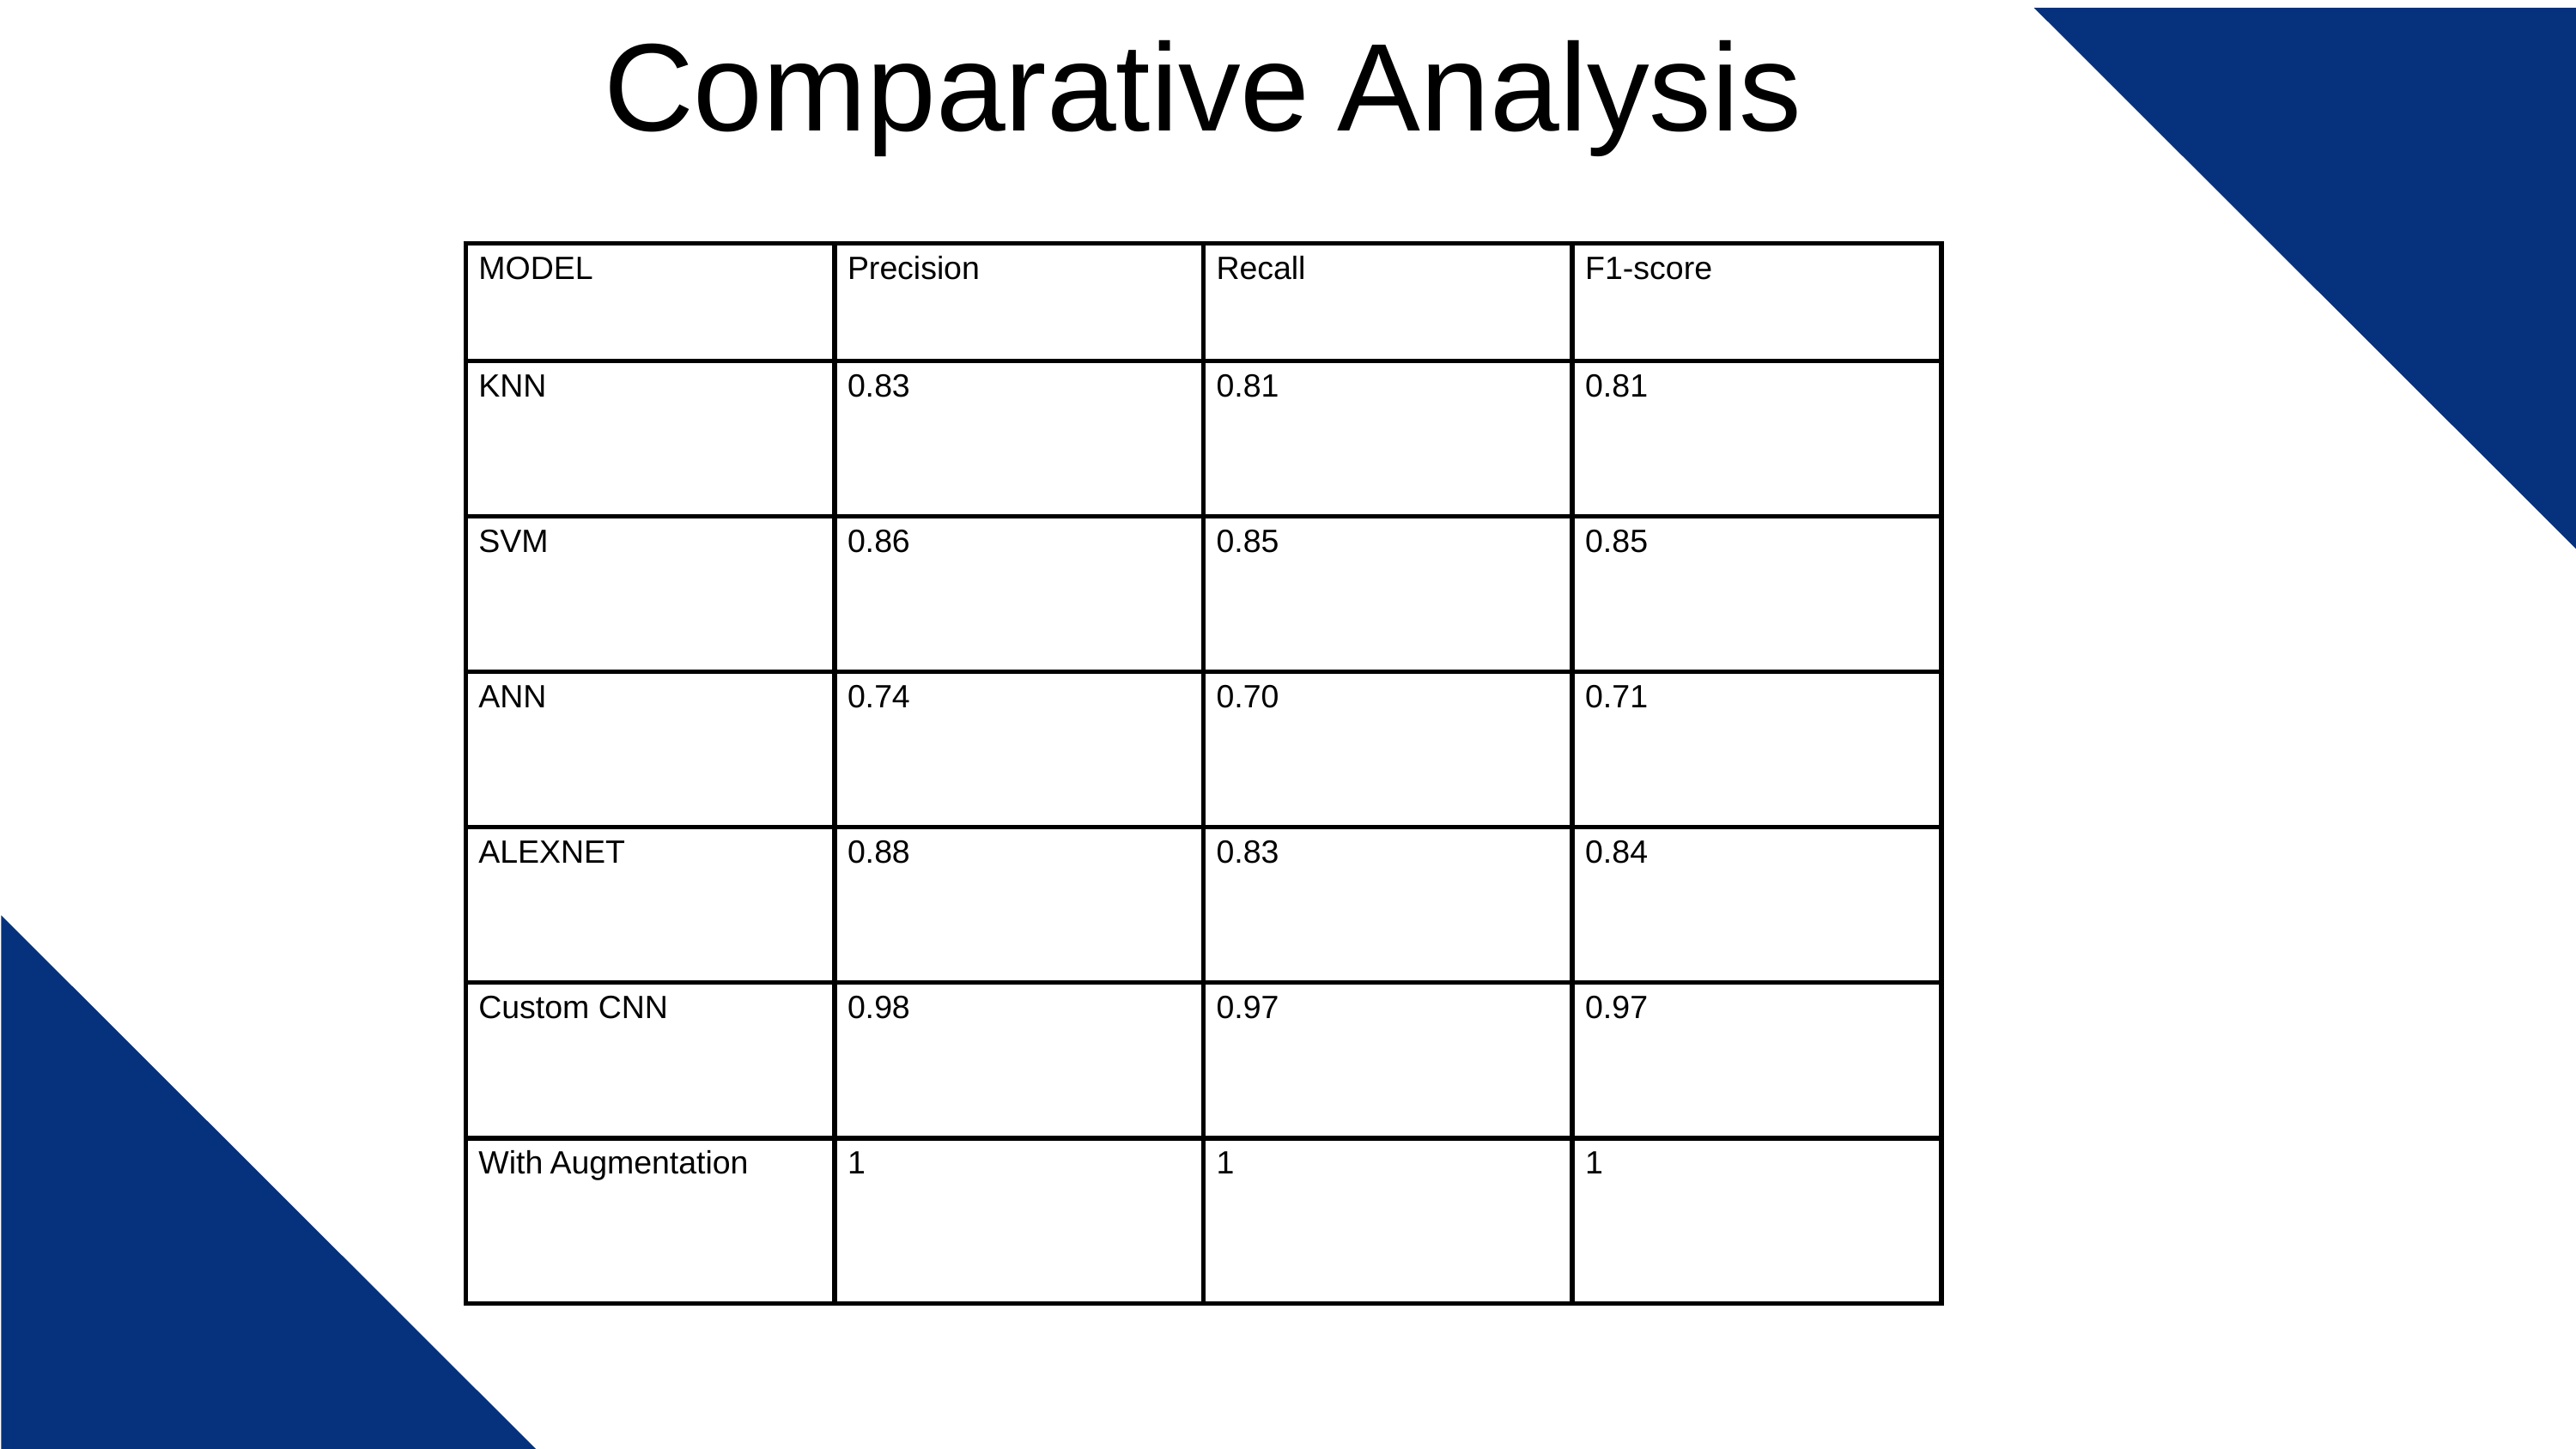

Comparative Analysis

| MODEL | Precision | Recall | F1-score |
| --- | --- | --- | --- |
| KNN | 0.83 | 0.81 | 0.81 |
| SVM | 0.86 | 0.85 | 0.85 |
| ANN | 0.74 | 0.70 | 0.71 |
| ALEXNET | 0.88 | 0.83 | 0.84 |
| Custom CNN | 0.98 | 0.97 | 0.97 |
| With Augmentation | 1 | 1 | 1 |